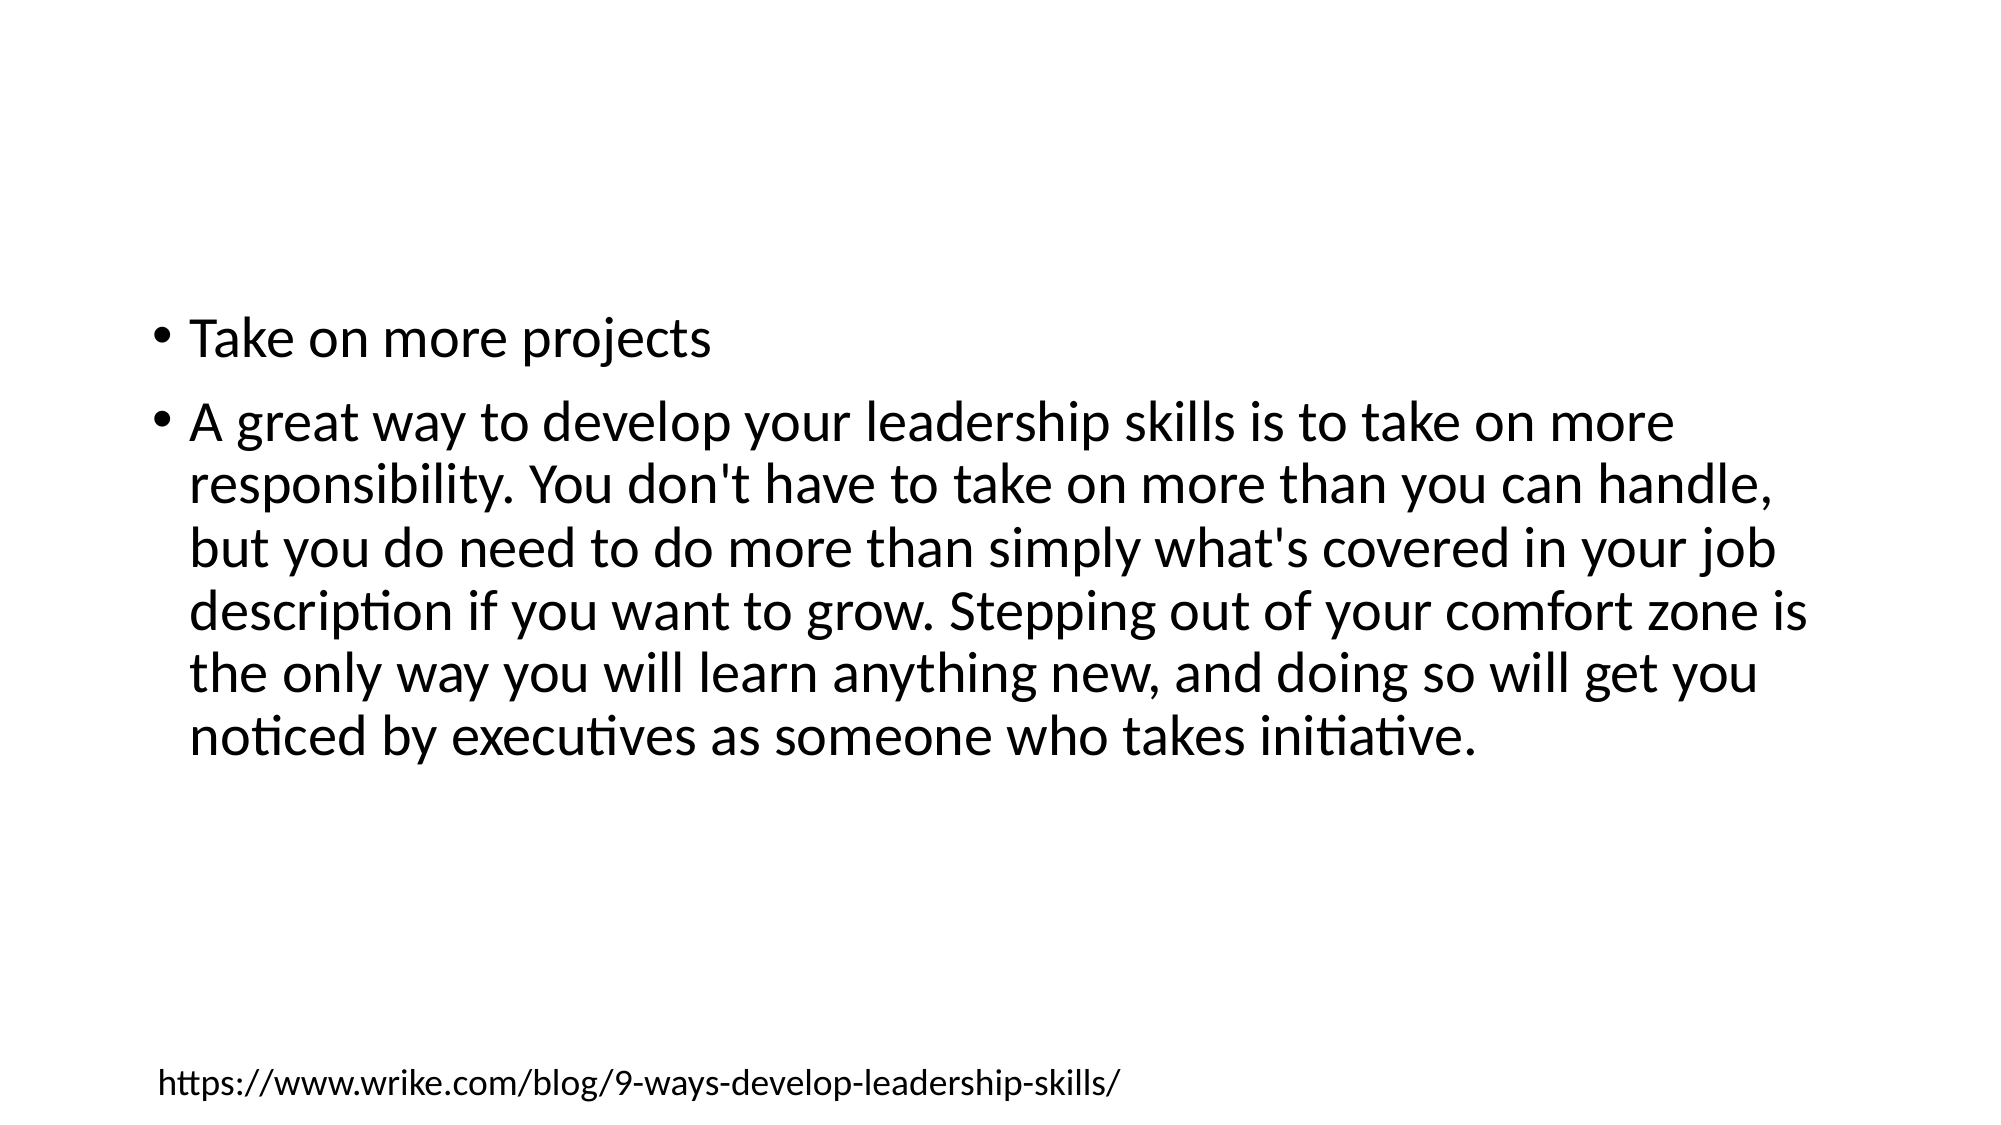

#
Take on more projects
A great way to develop your leadership skills is to take on more responsibility. You don't have to take on more than you can handle, but you do need to do more than simply what's covered in your job description if you want to grow. Stepping out of your comfort zone is the only way you will learn anything new, and doing so will get you noticed by executives as someone who takes initiative.
https://www.wrike.com/blog/9-ways-develop-leadership-skills/